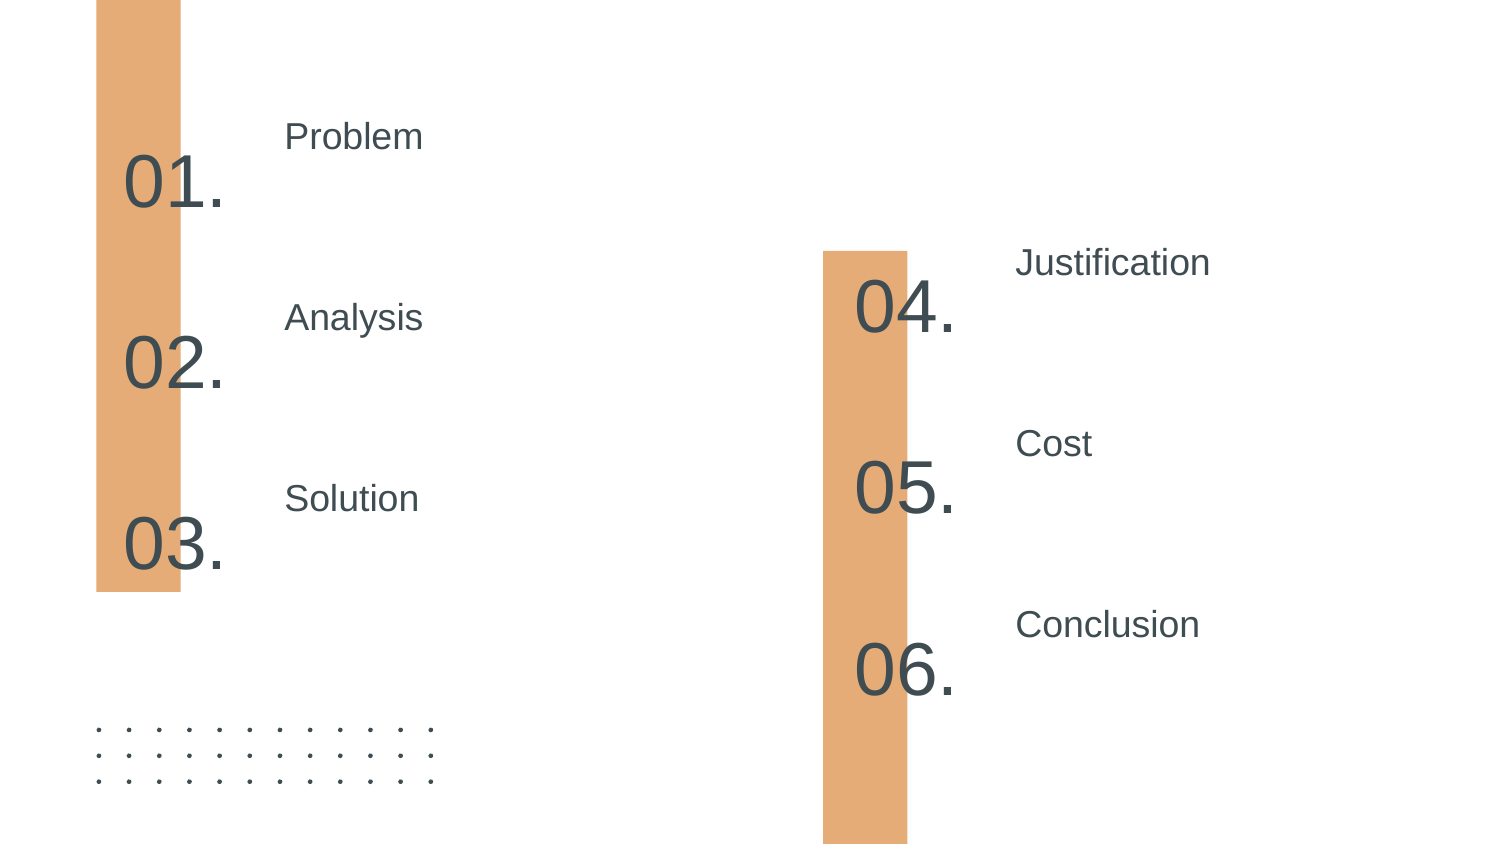

Problem
# 01.

Justification

04.

Analysis
02.

Cost
05.

Solution
03.

Conclusion
06.